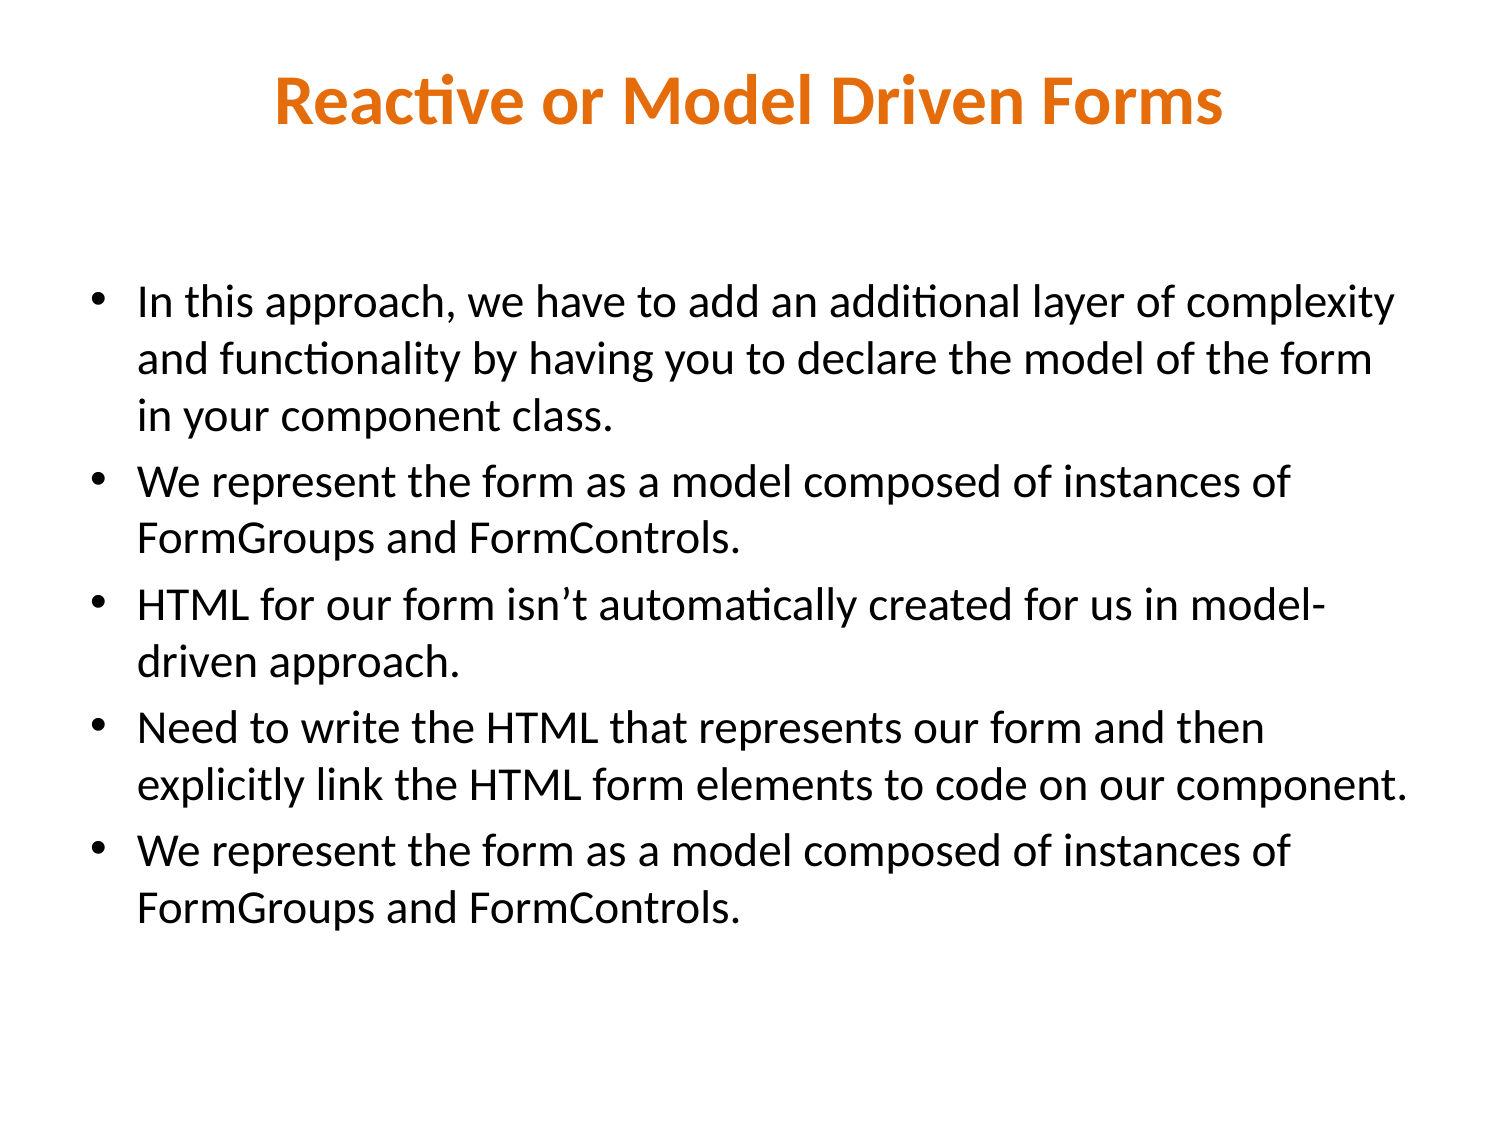

# Reactive or Model Driven Forms
In this approach, we have to add an additional layer of complexity and functionality by having you to declare the model of the form in your component class.
We represent the form as a model composed of instances of FormGroups and FormControls.
HTML for our form isn’t automatically created for us in model-driven approach.
Need to write the HTML that represents our form and then explicitly link the HTML form elements to code on our component.
We represent the form as a model composed of instances of FormGroups and FormControls.